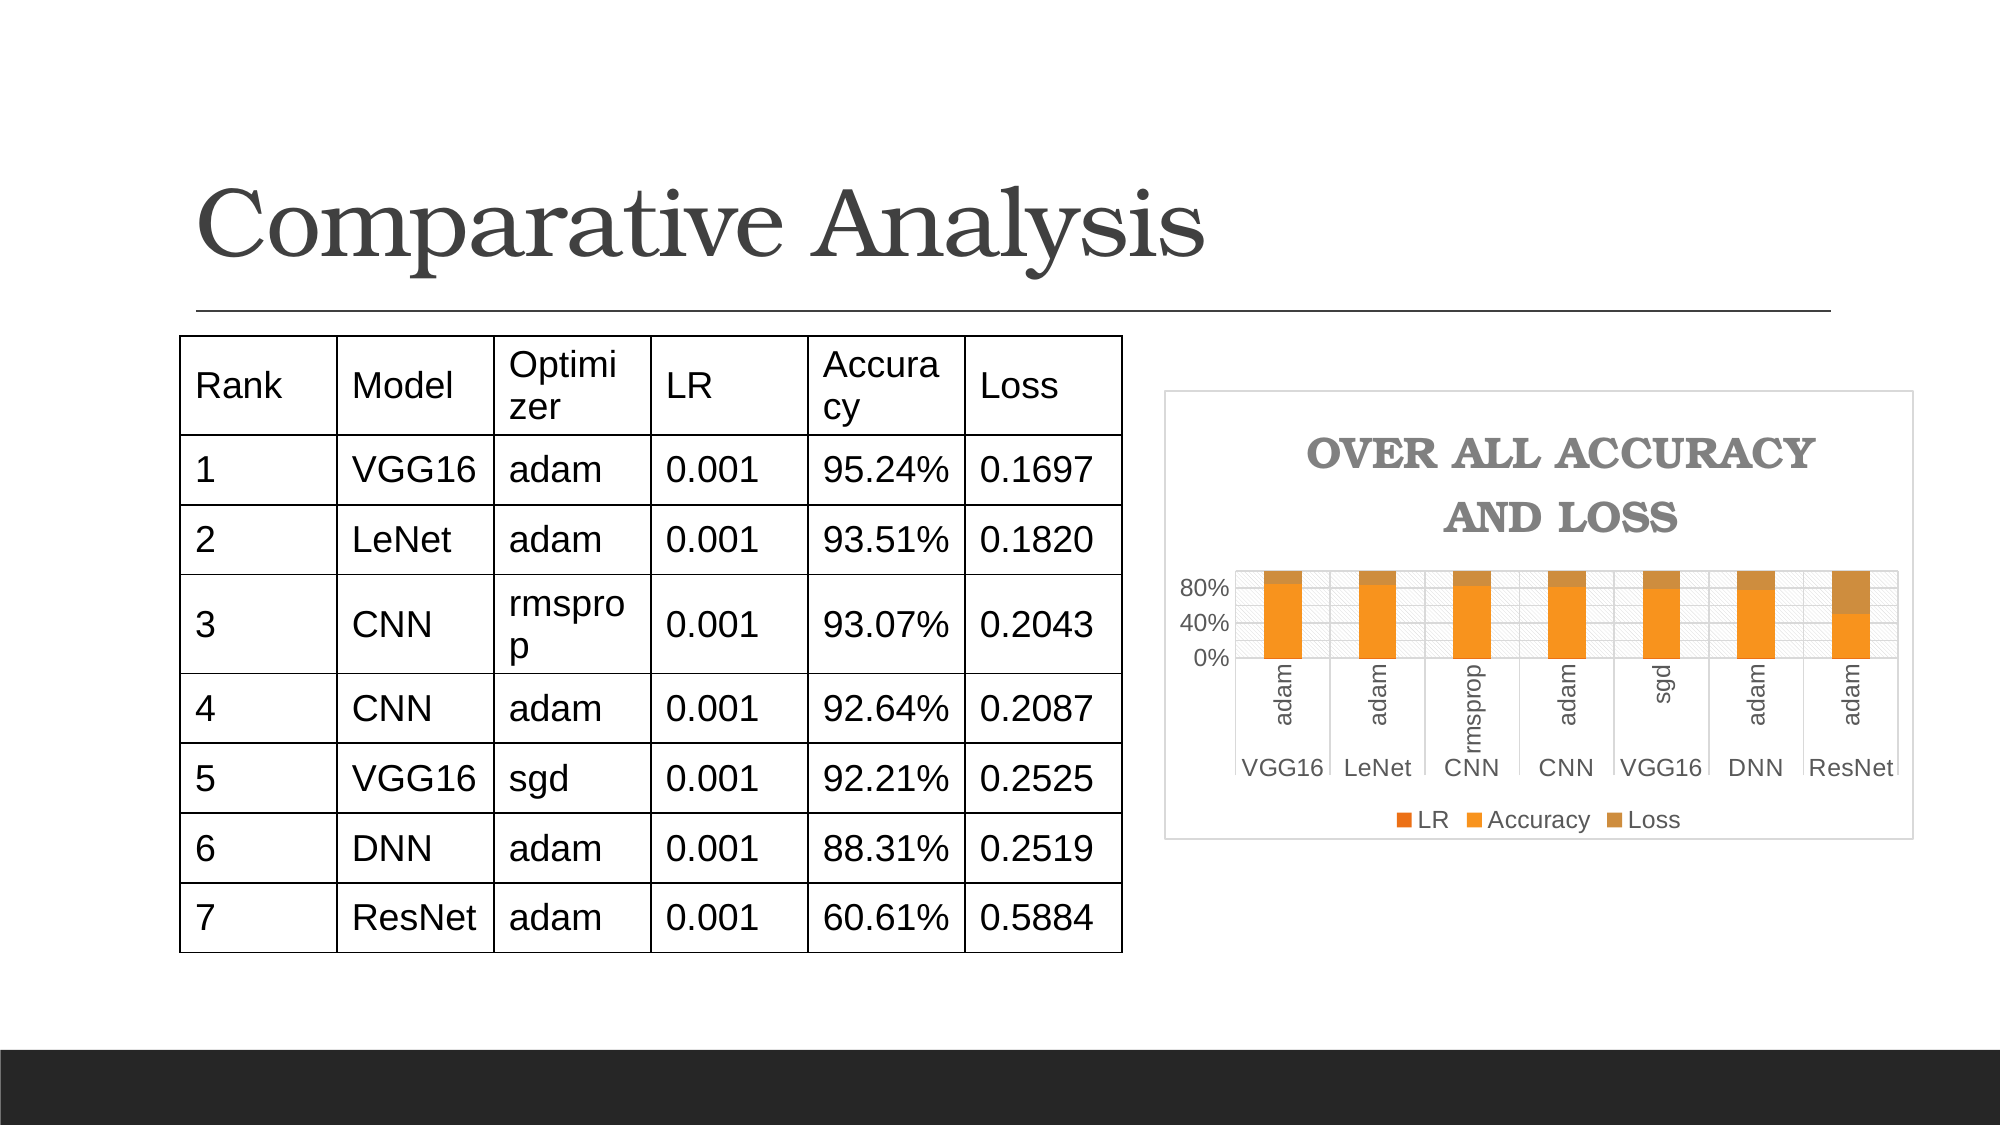

# Comparative Analysis
| Rank | Model | Optimizer | LR | Accuracy | Loss |
| --- | --- | --- | --- | --- | --- |
| 1 | VGG16 | adam | 0.001 | 95.24% | 0.1697 |
| 2 | LeNet | adam | 0.001 | 93.51% | 0.1820 |
| 3 | CNN | rmsprop | 0.001 | 93.07% | 0.2043 |
| 4 | CNN | adam | 0.001 | 92.64% | 0.2087 |
| 5 | VGG16 | sgd | 0.001 | 92.21% | 0.2525 |
| 6 | DNN | adam | 0.001 | 88.31% | 0.2519 |
| 7 | ResNet | adam | 0.001 | 60.61% | 0.5884 |

### Chart: OVER ALL ACCURACY AND LOSS

| Category | LR | Accuracy | Loss |
|---|---|---|---|
| adam | 0.001 | 0.9524 | 0.1697 |
| adam | 0.001 | 0.9351 | 0.182 |
| rmsprop | 0.001 | 0.9307 | 0.2043 |
| adam | 0.001 | 0.9264 | 0.2087 |
| sgd | 0.001 | 0.9221 | 0.2525 |
| adam | 0.001 | 0.8831 | 0.2519 |
| adam | 0.001 | 0.6061 | 0.5884 |